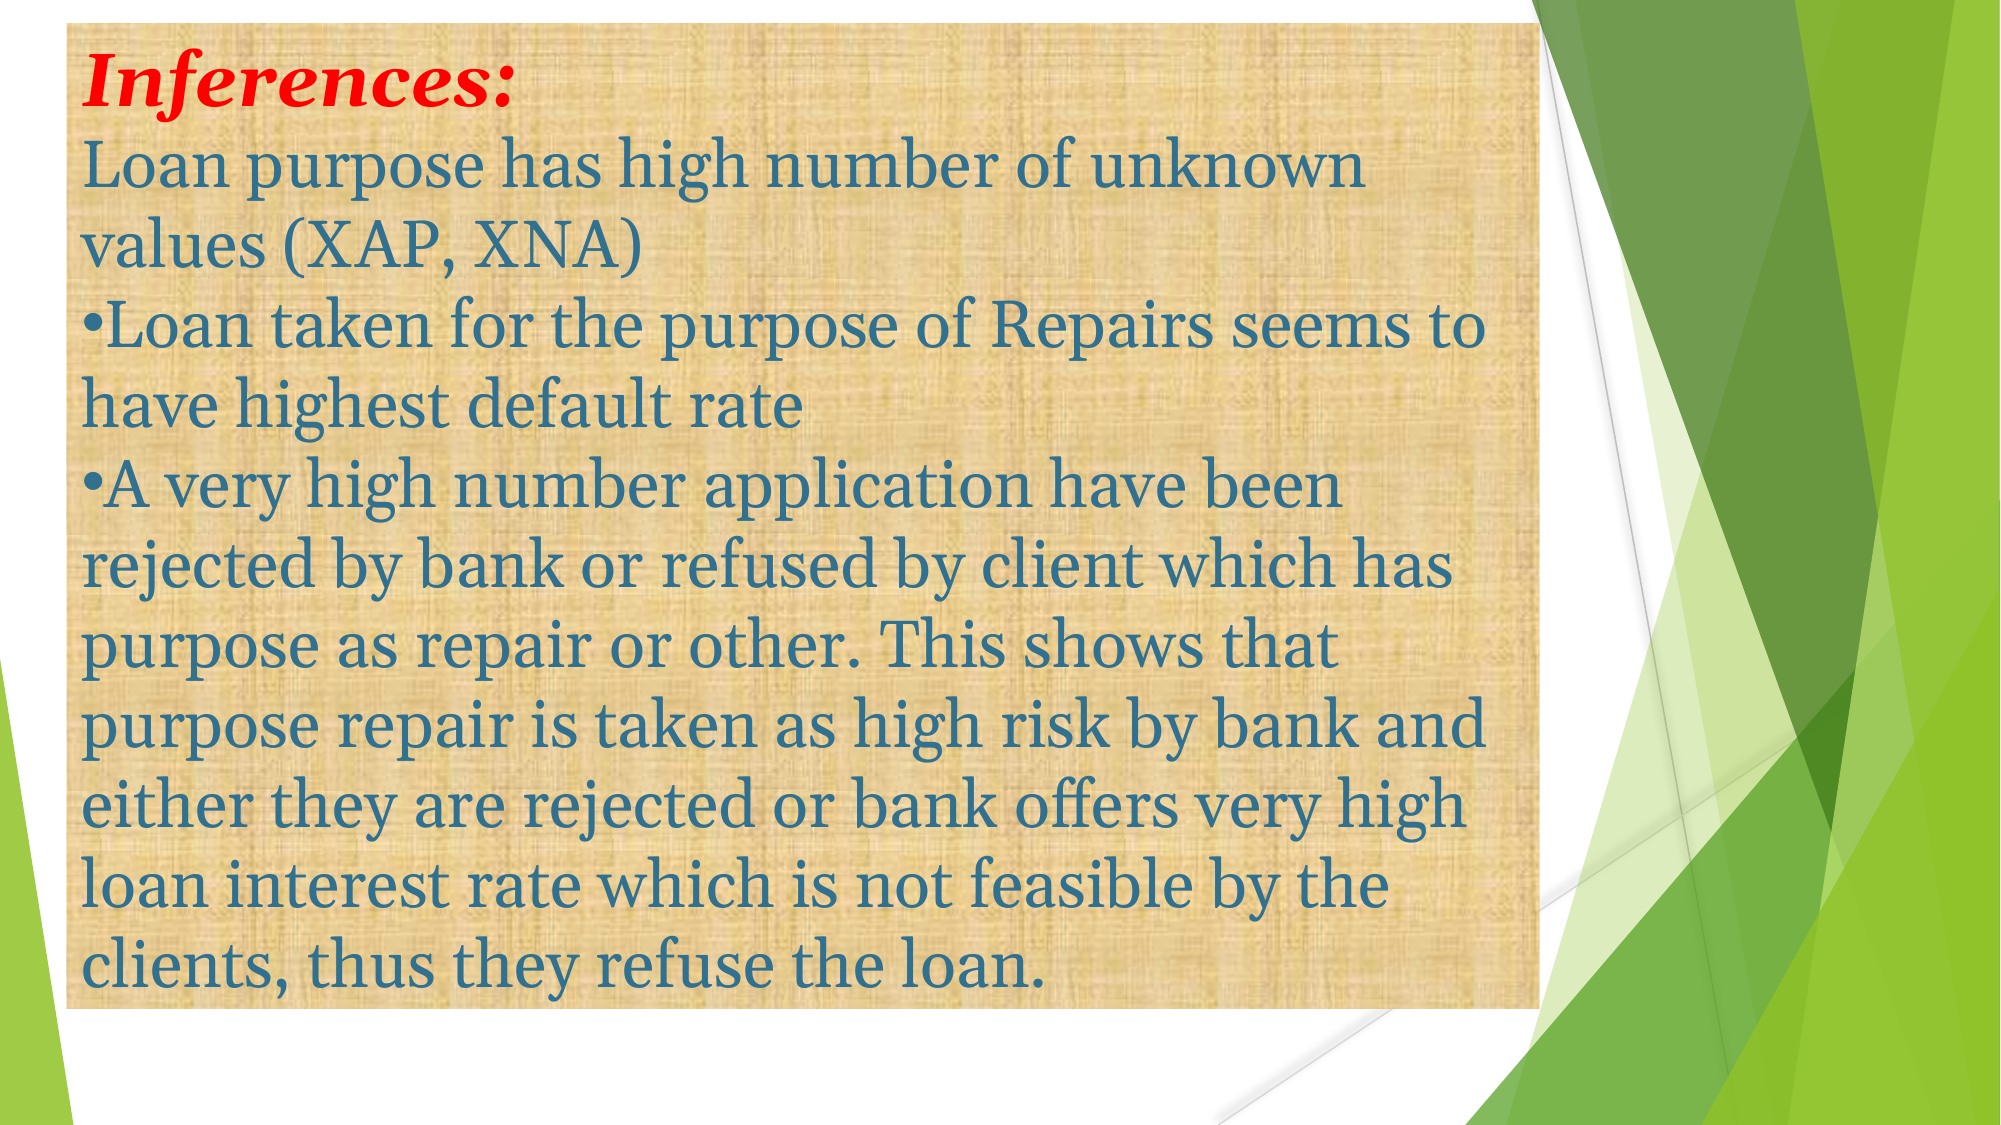

Inferences:
Loan purpose has high number of unknown values (XAP, XNA)
Loan taken for the purpose of Repairs seems to have highest default rate
A very high number application have been rejected by bank or refused by client which has purpose as repair or other. This shows that purpose repair is taken as high risk by bank and either they are rejected or bank offers very high loan interest rate which is not feasible by the clients, thus they refuse the loan.